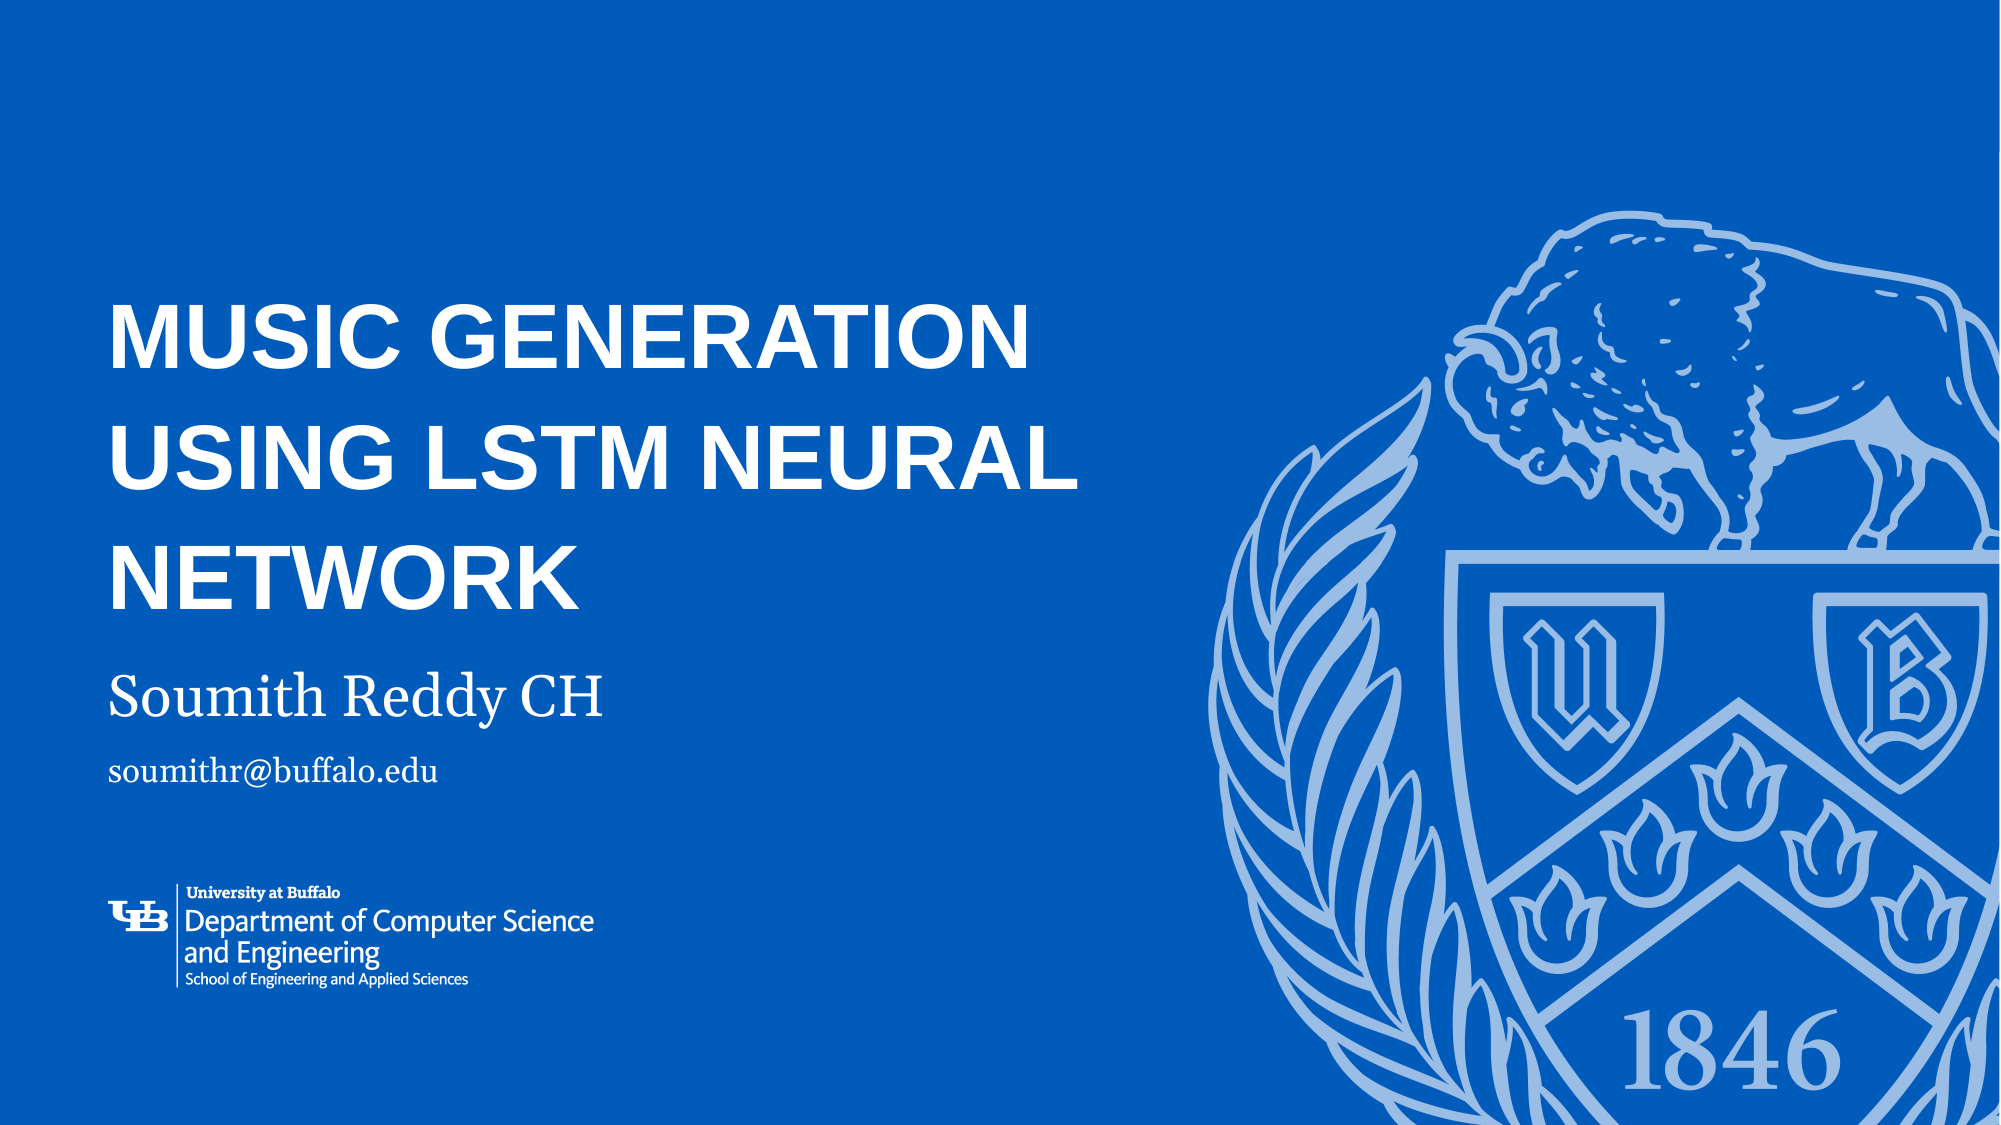

# Music Generation Using LSTM Neural Network
Soumith Reddy CH
soumithr@buffalo.edu